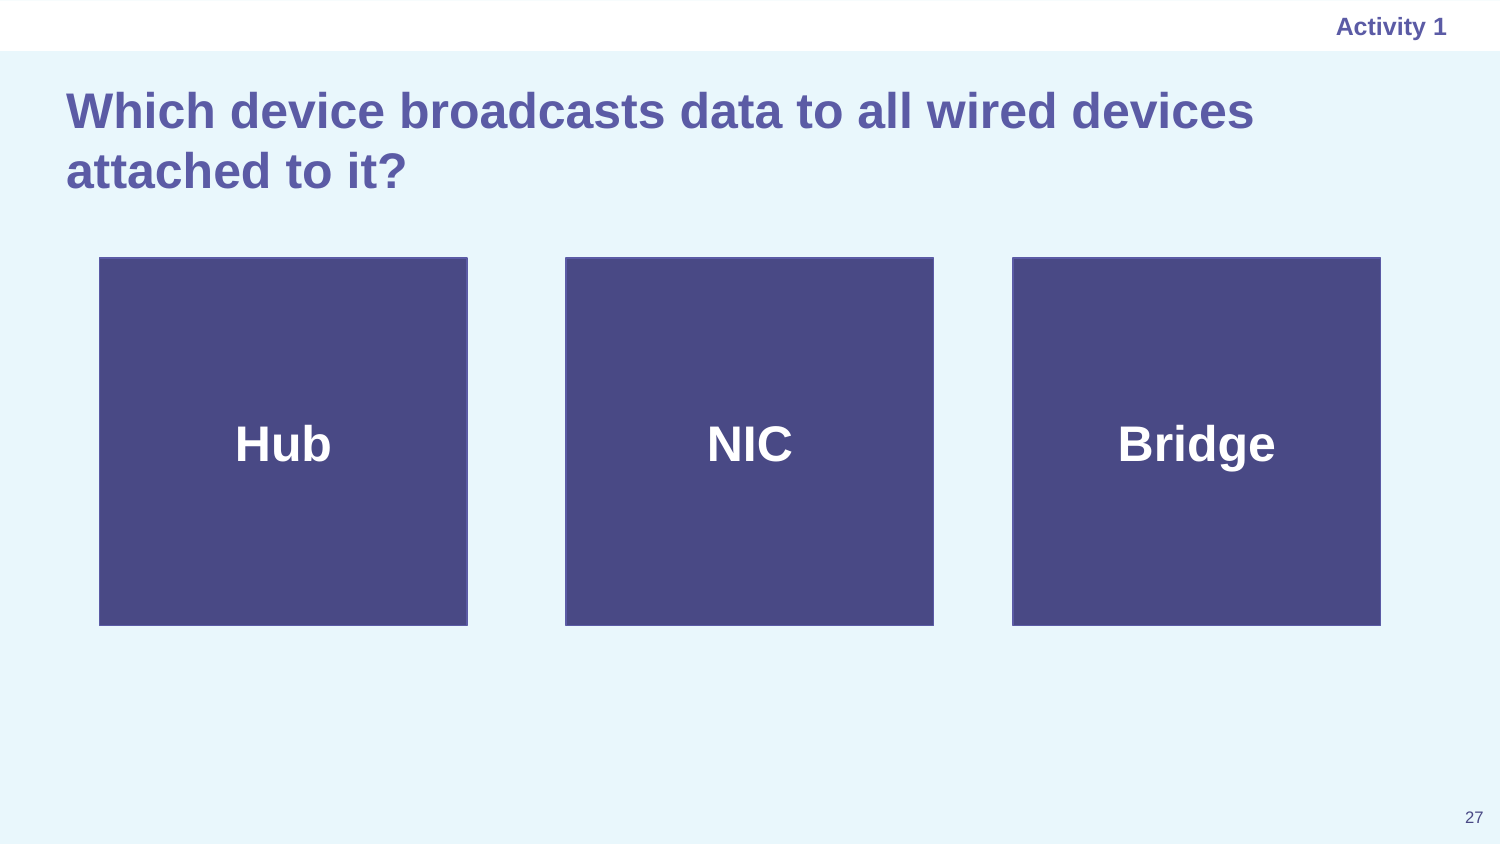

Activity 1
# Which device broadcasts data to all wired devices attached to it?
Hub
NIC
Bridge

27